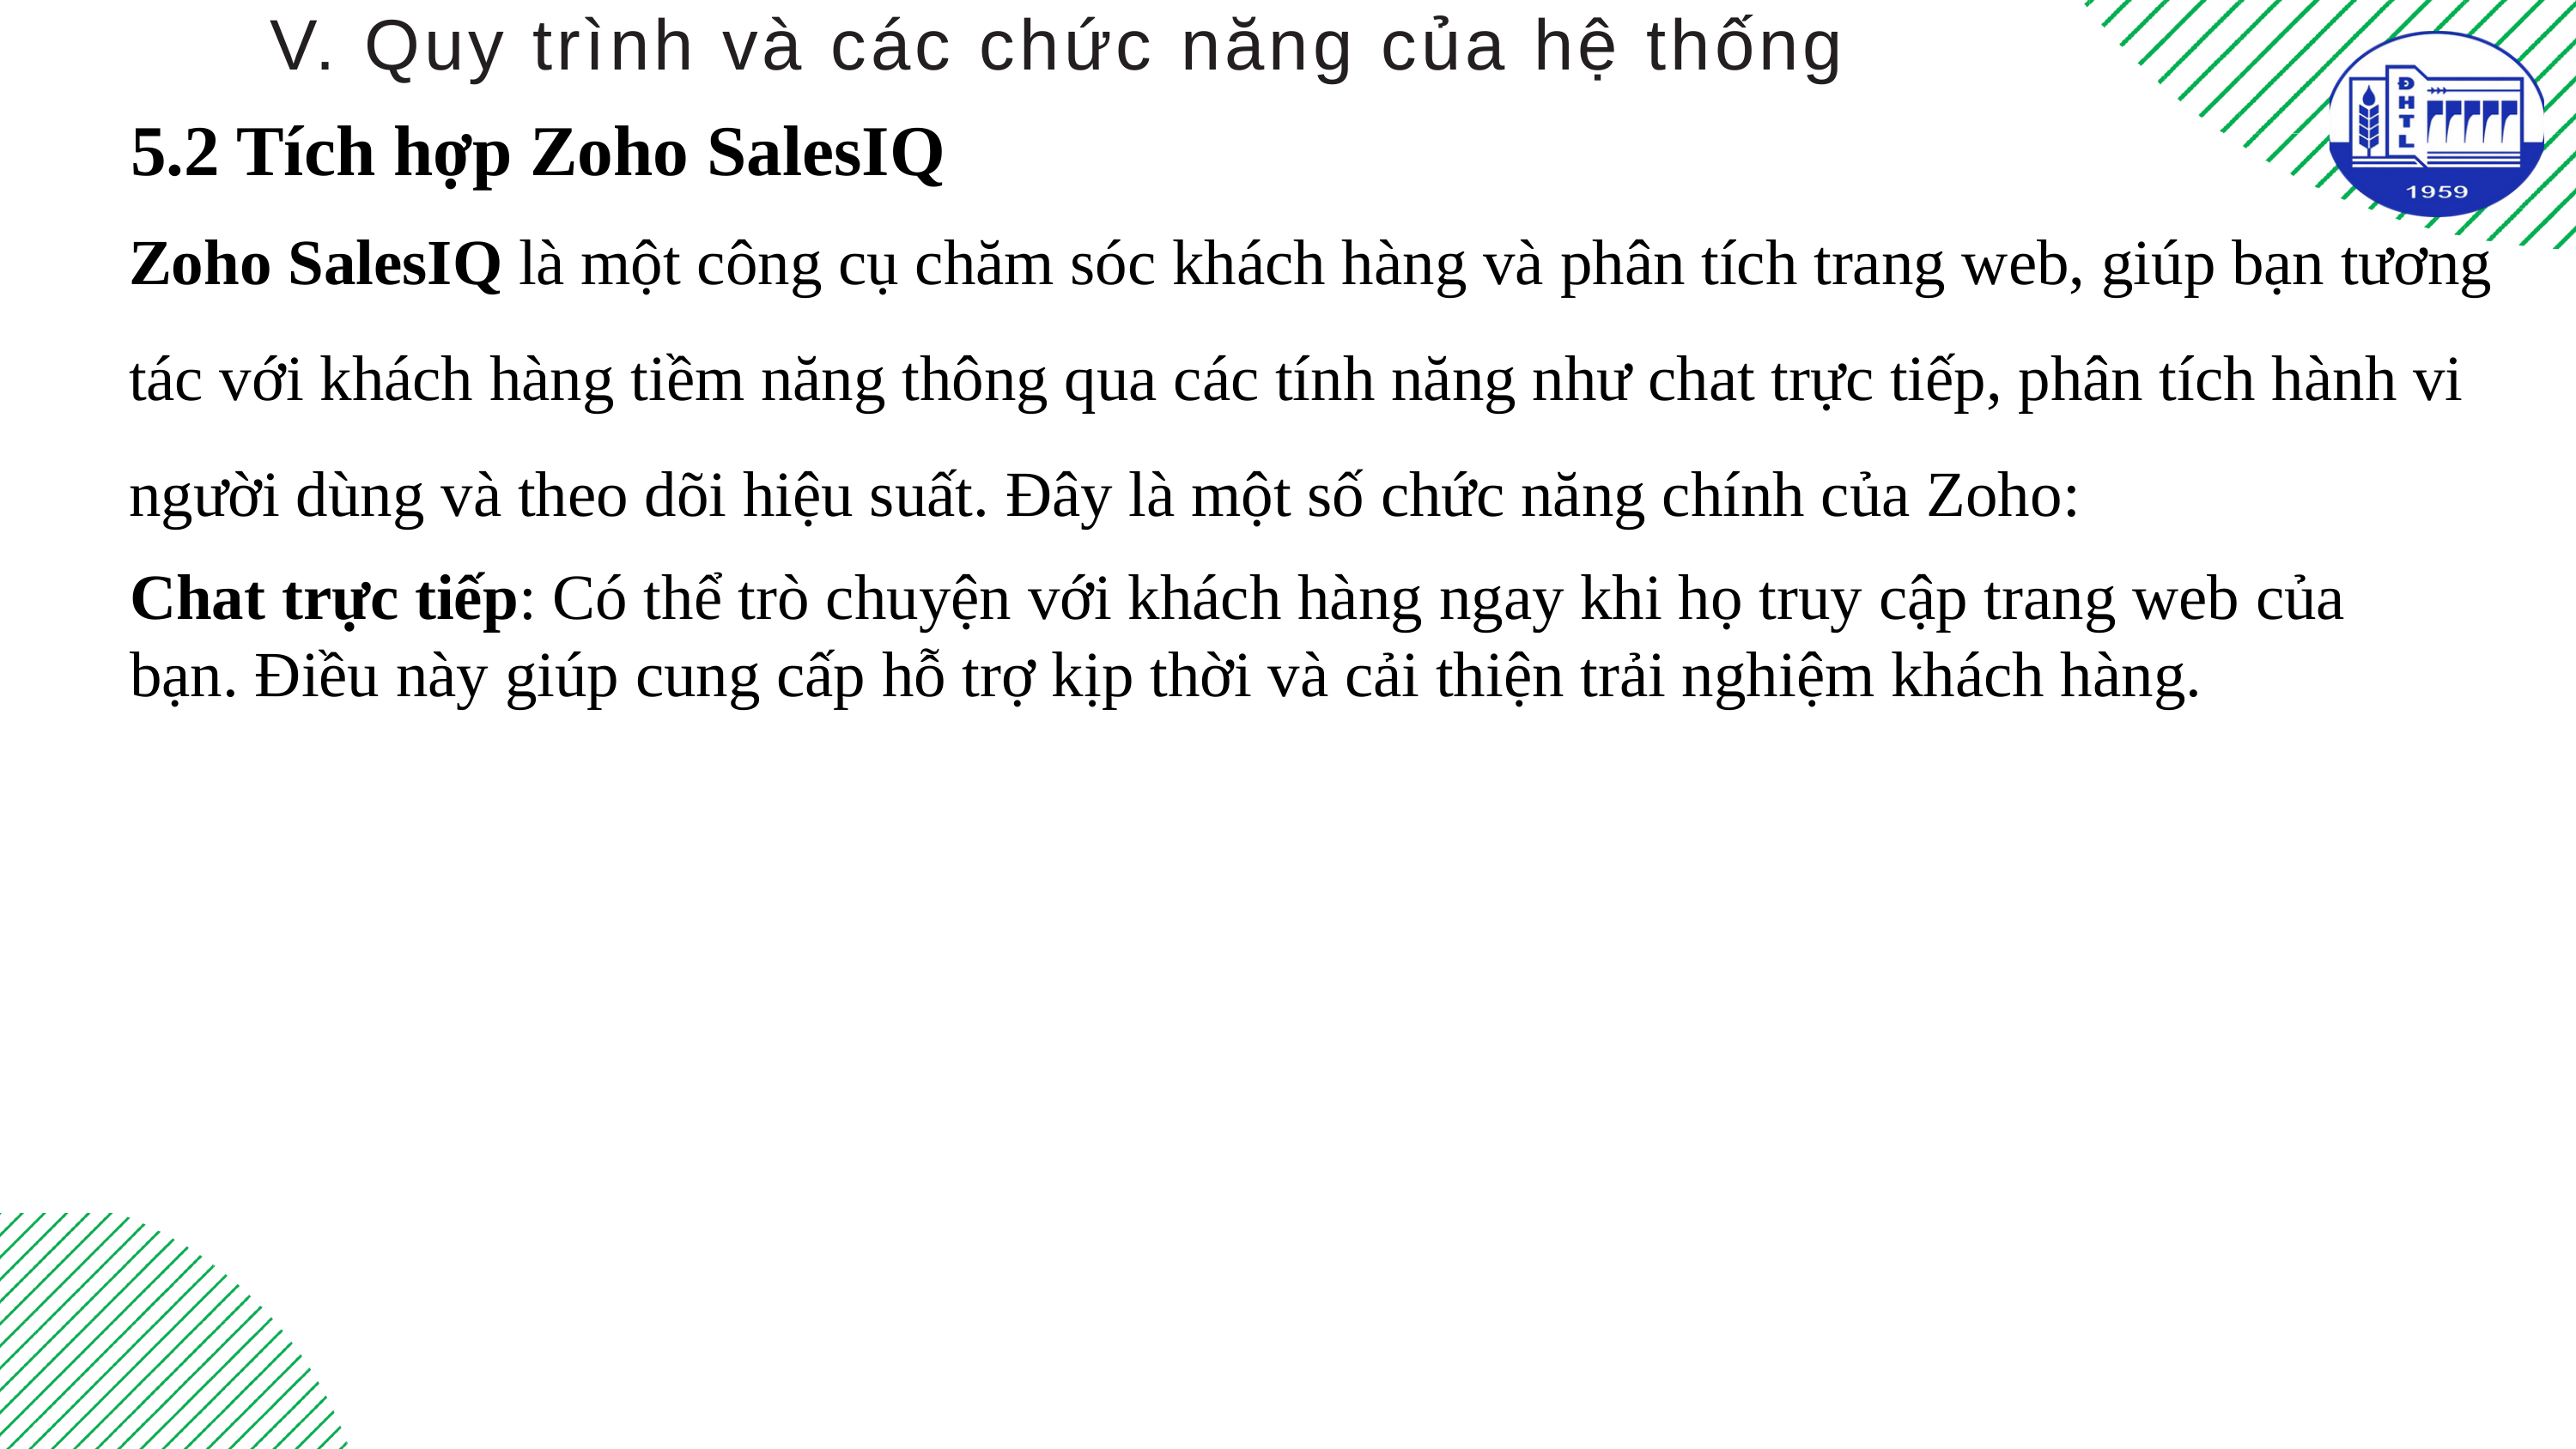

V. Quy trình và các chức năng của hệ thống

5.2 Tích hợp Zoho SalesIQ
Zoho SalesIQ là một công cụ chăm sóc khách hàng và phân tích trang web, giúp bạn tương tác với khách hàng tiềm năng thông qua các tính năng như chat trực tiếp, phân tích hành vi người dùng và theo dõi hiệu suất. Đây là một số chức năng chính của Zoho:
Chat trực tiếp: Có thể trò chuyện với khách hàng ngay khi họ truy cập trang web của bạn. Điều này giúp cung cấp hỗ trợ kịp thời và cải thiện trải nghiệm khách hàng.